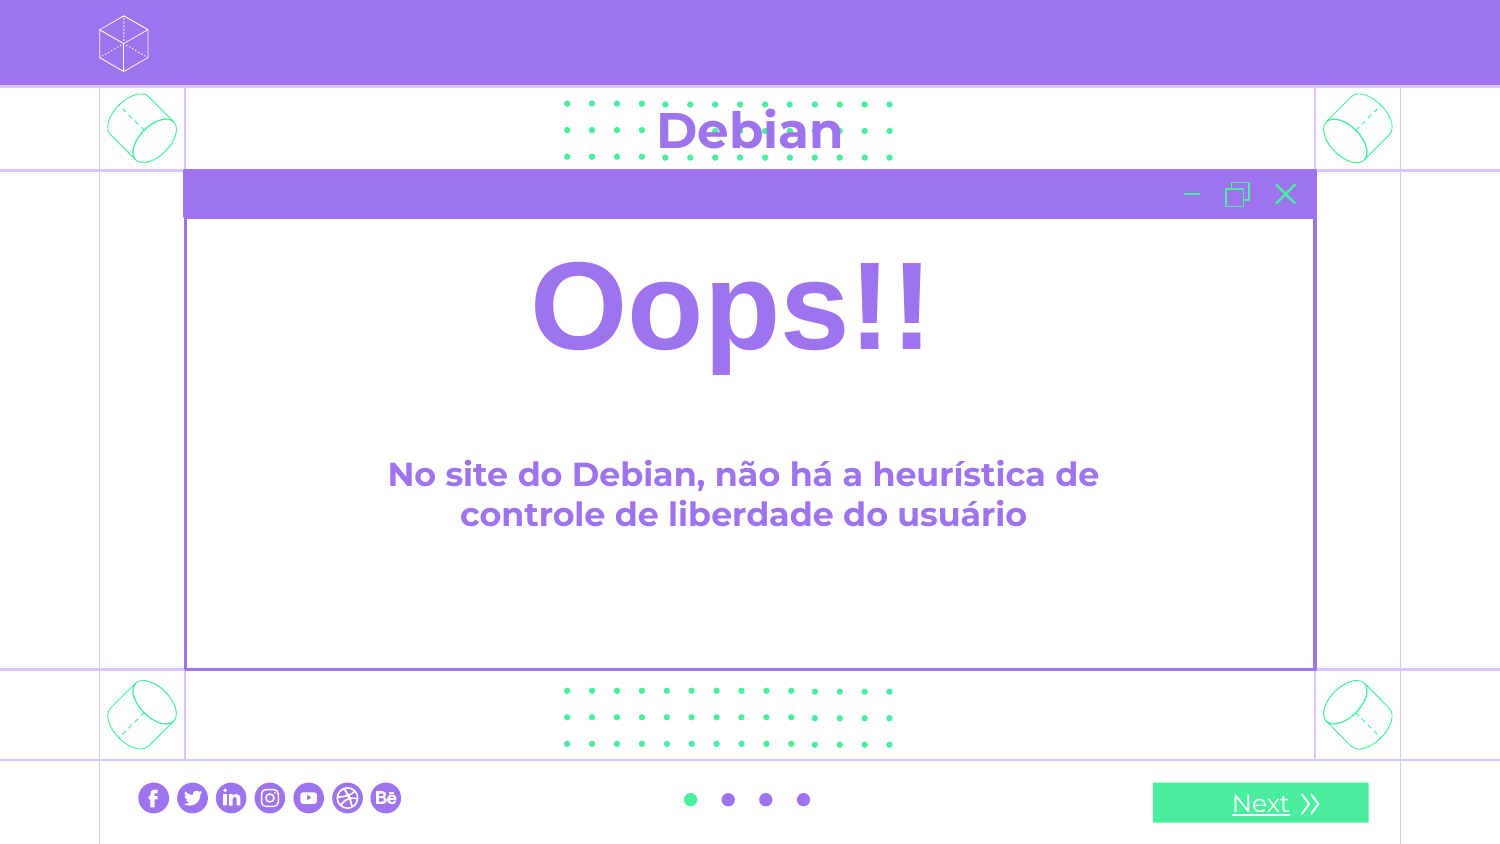

Debian
Oops!!
No site do Debian, não há a heurística de controle de liberdade do usuário

Next